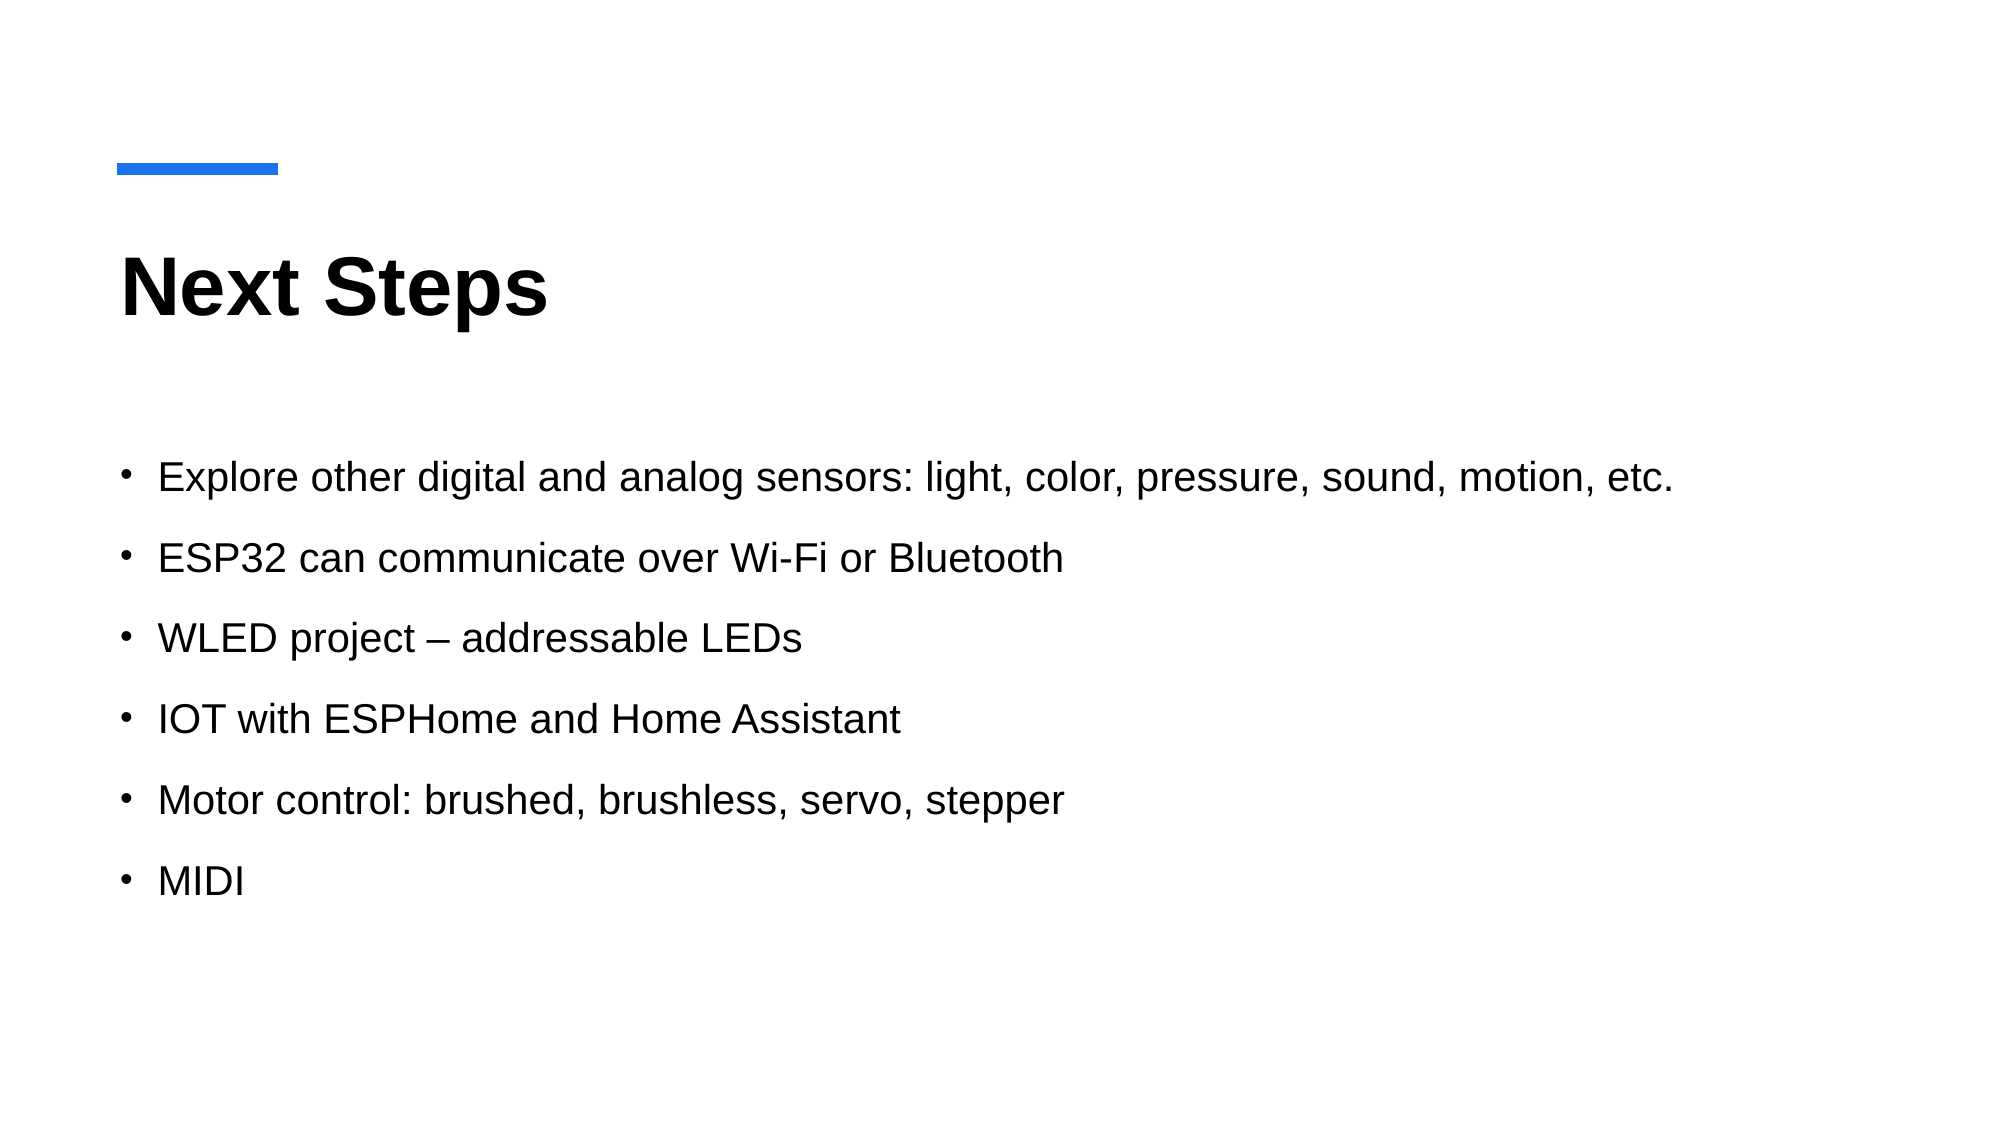

# Next Steps
Explore other digital and analog sensors: light, color, pressure, sound, motion, etc.
ESP32 can communicate over Wi-Fi or Bluetooth
WLED project – addressable LEDs
IOT with ESPHome and Home Assistant
Motor control: brushed, brushless, servo, stepper
MIDI